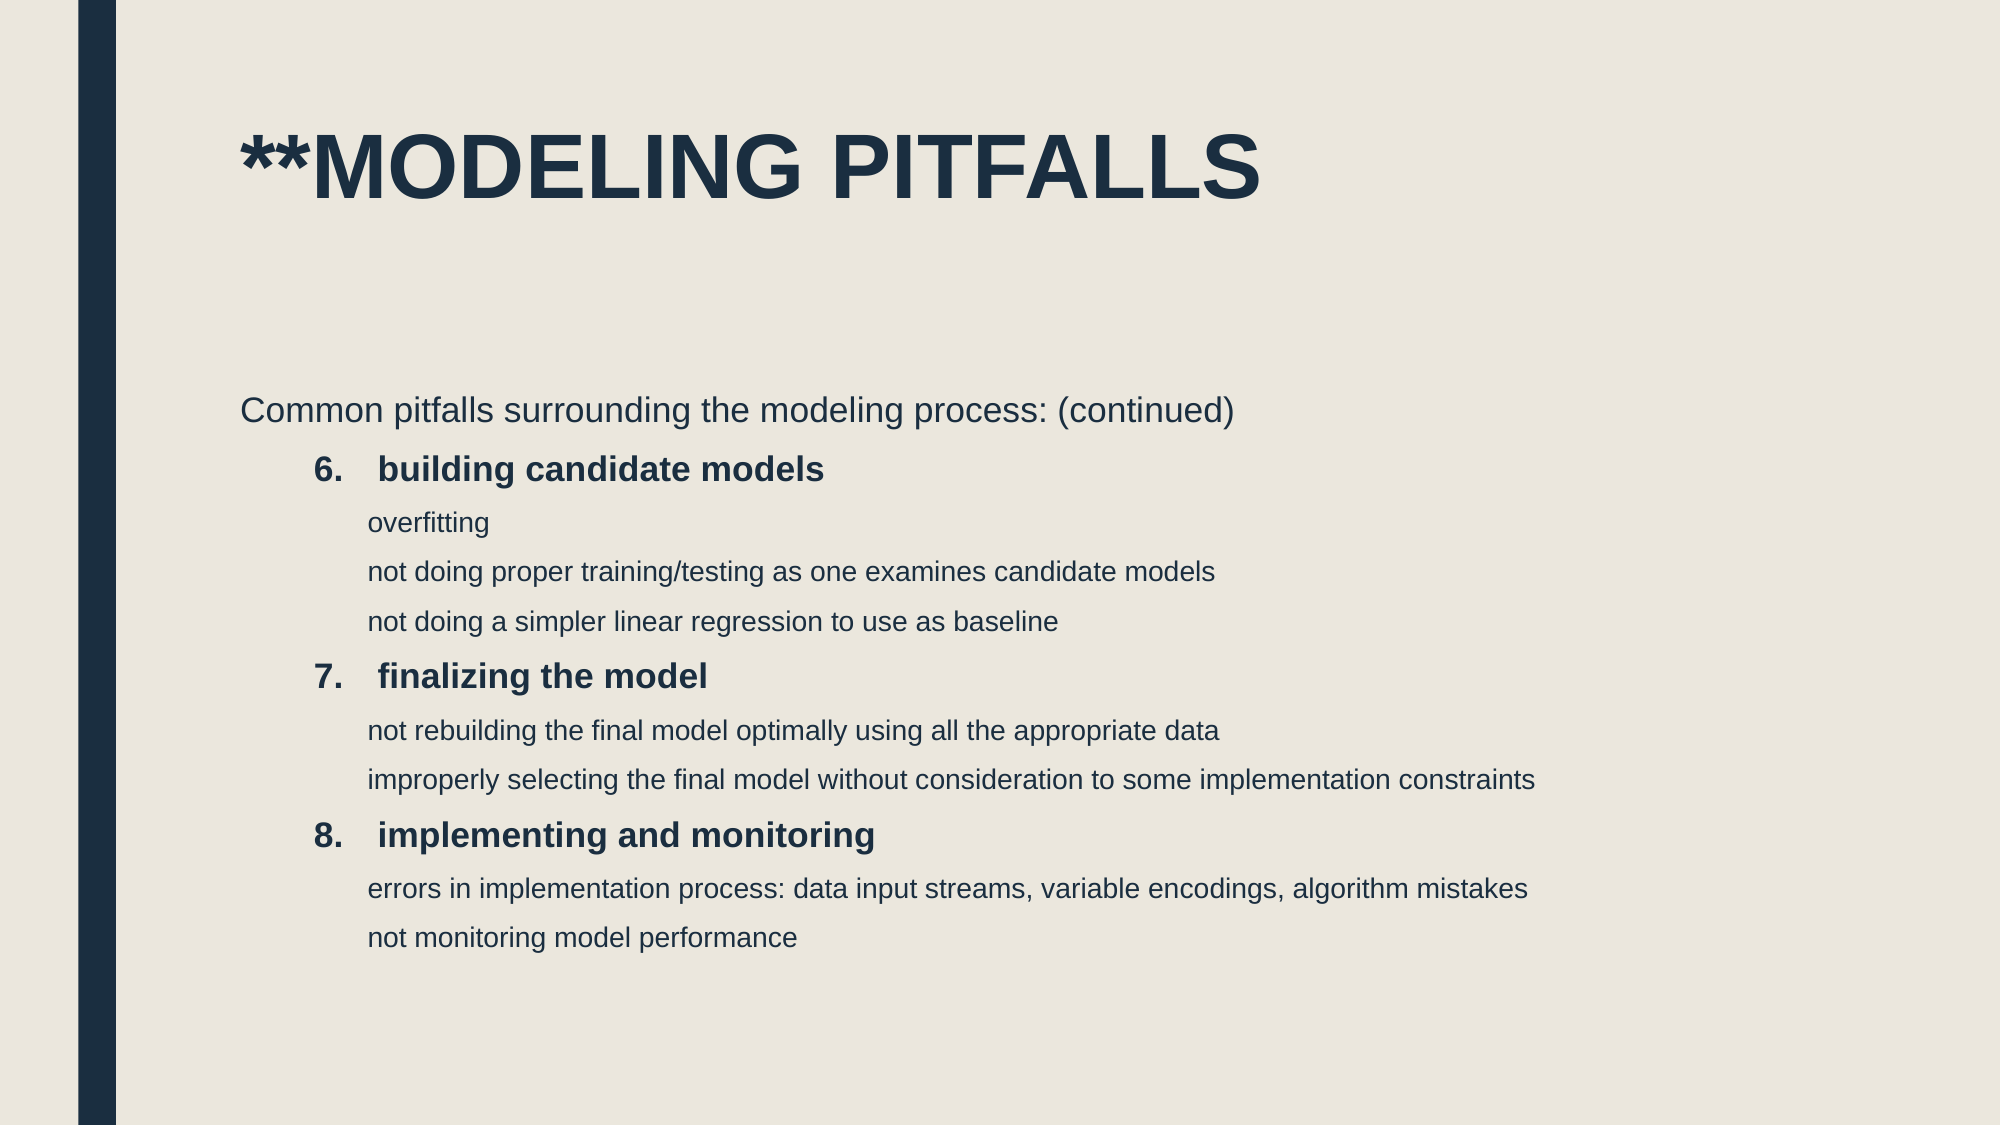

# **MODELING PITFALLS
Common pitfalls surrounding the modeling process: (continued)
building candidate models
overfitting
not doing proper training/testing as one examines candidate models
not doing a simpler linear regression to use as baseline
finalizing the model
not rebuilding the final model optimally using all the appropriate data
improperly selecting the final model without consideration to some implementation constraints
implementing and monitoring
errors in implementation process: data input streams, variable encodings, algorithm mistakes
not monitoring model performance